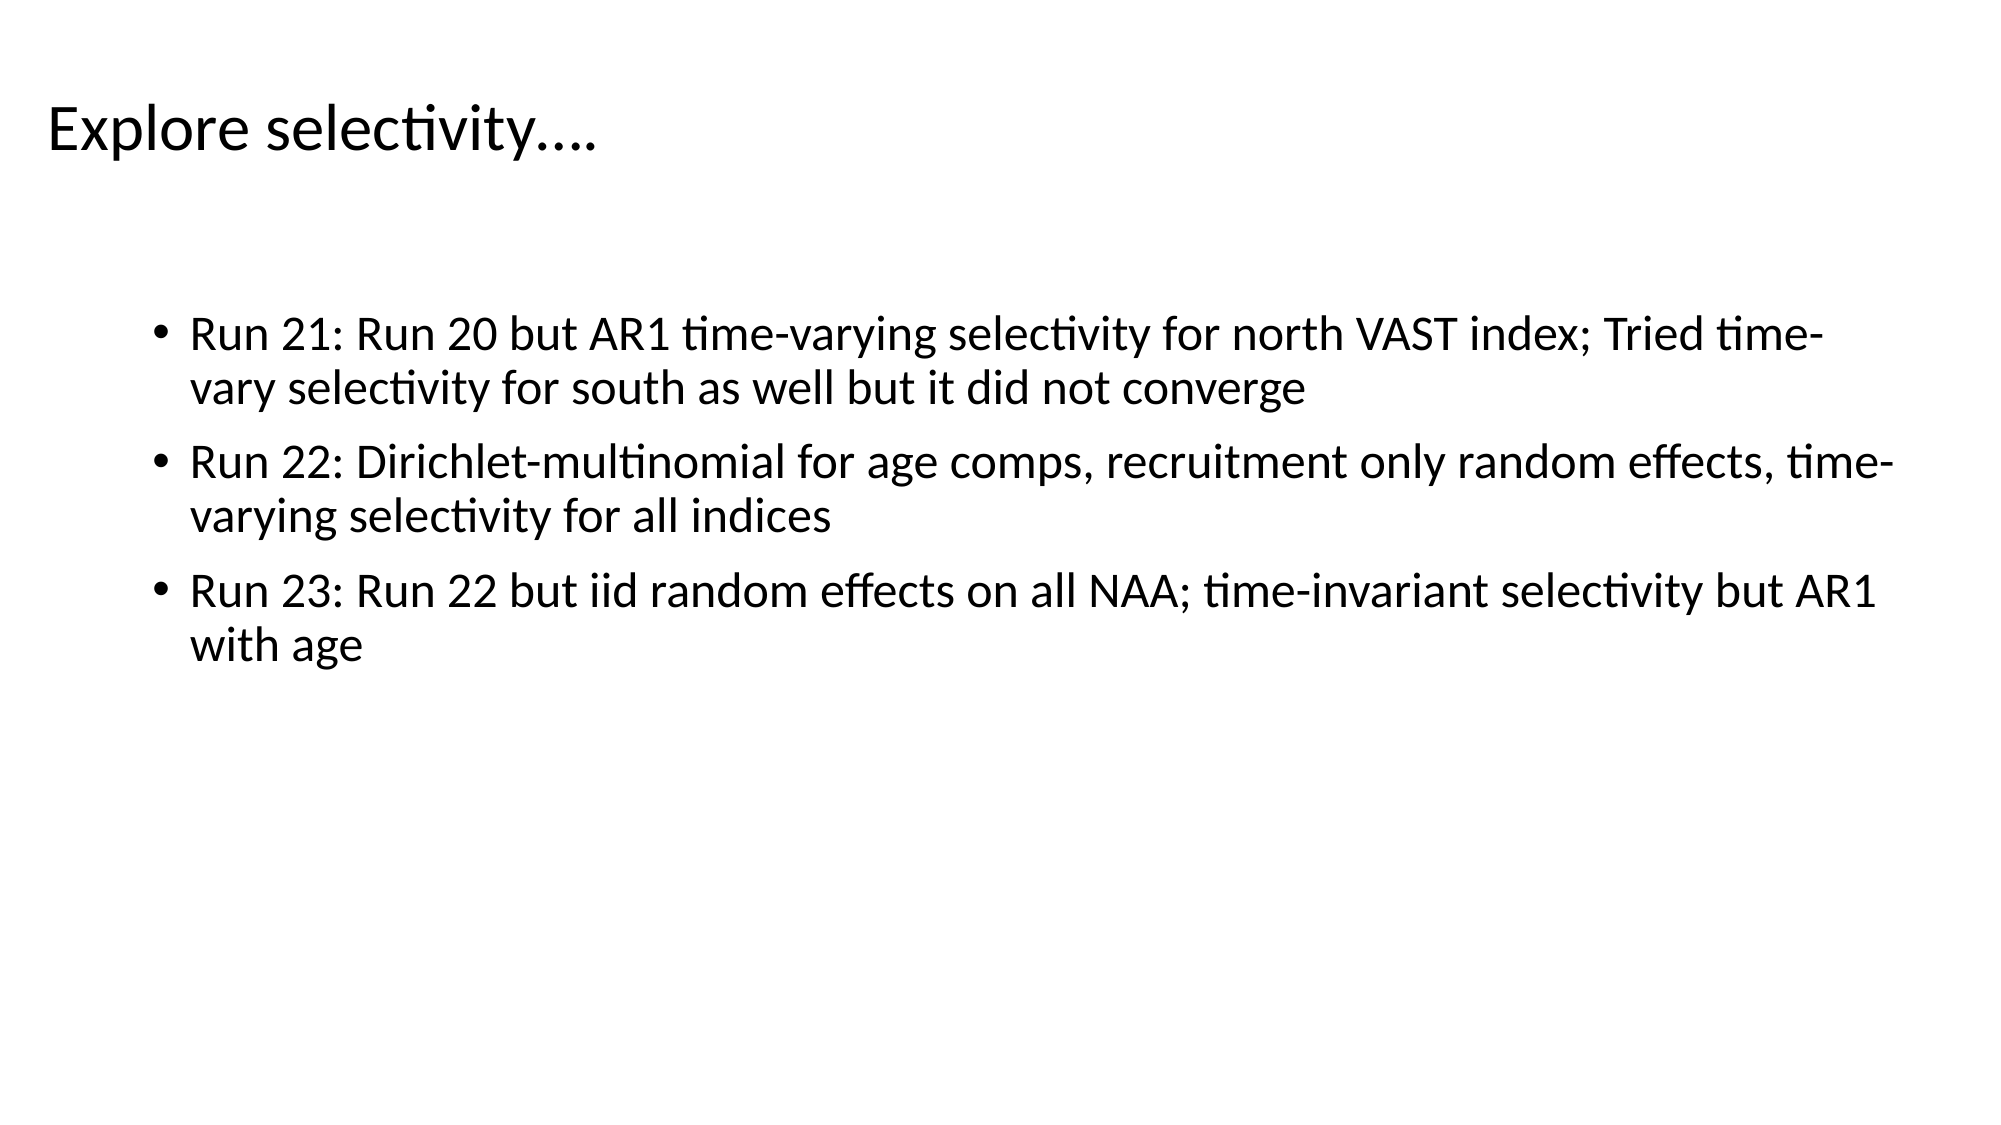

# Explore selectivity….
Run 21: Run 20 but AR1 time-varying selectivity for north VAST index; Tried time-vary selectivity for south as well but it did not converge
Run 22: Dirichlet-multinomial for age comps, recruitment only random effects, time-varying selectivity for all indices
Run 23: Run 22 but iid random effects on all NAA; time-invariant selectivity but AR1 with age